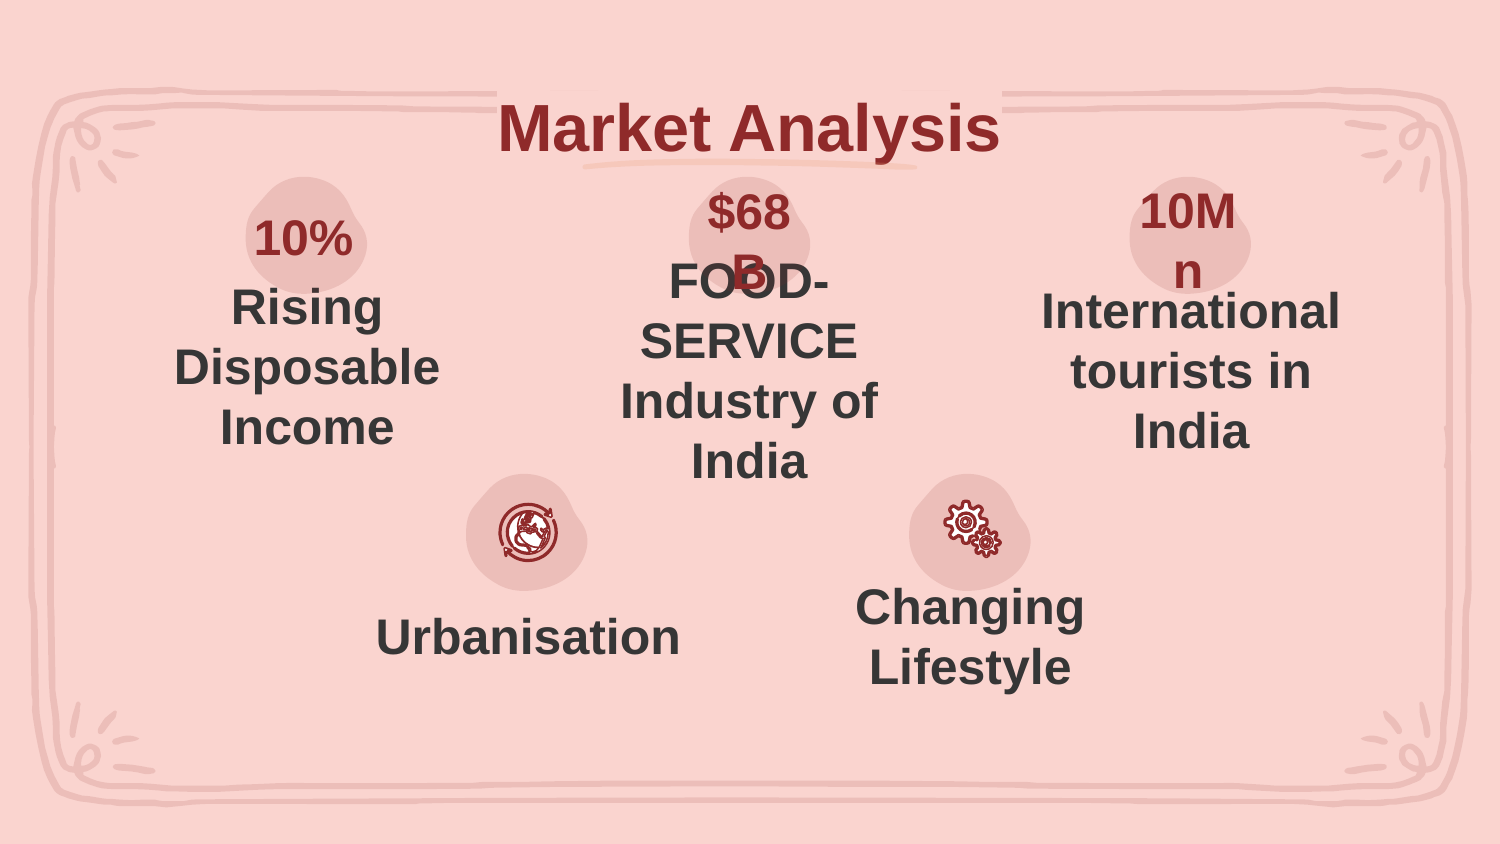

Market Analysis

10%
10Mn
$68B
# Rising Disposable Income
FOOD-SERVICE Industry of India
International tourists in India

Urbanisation
Changing Lifestyle